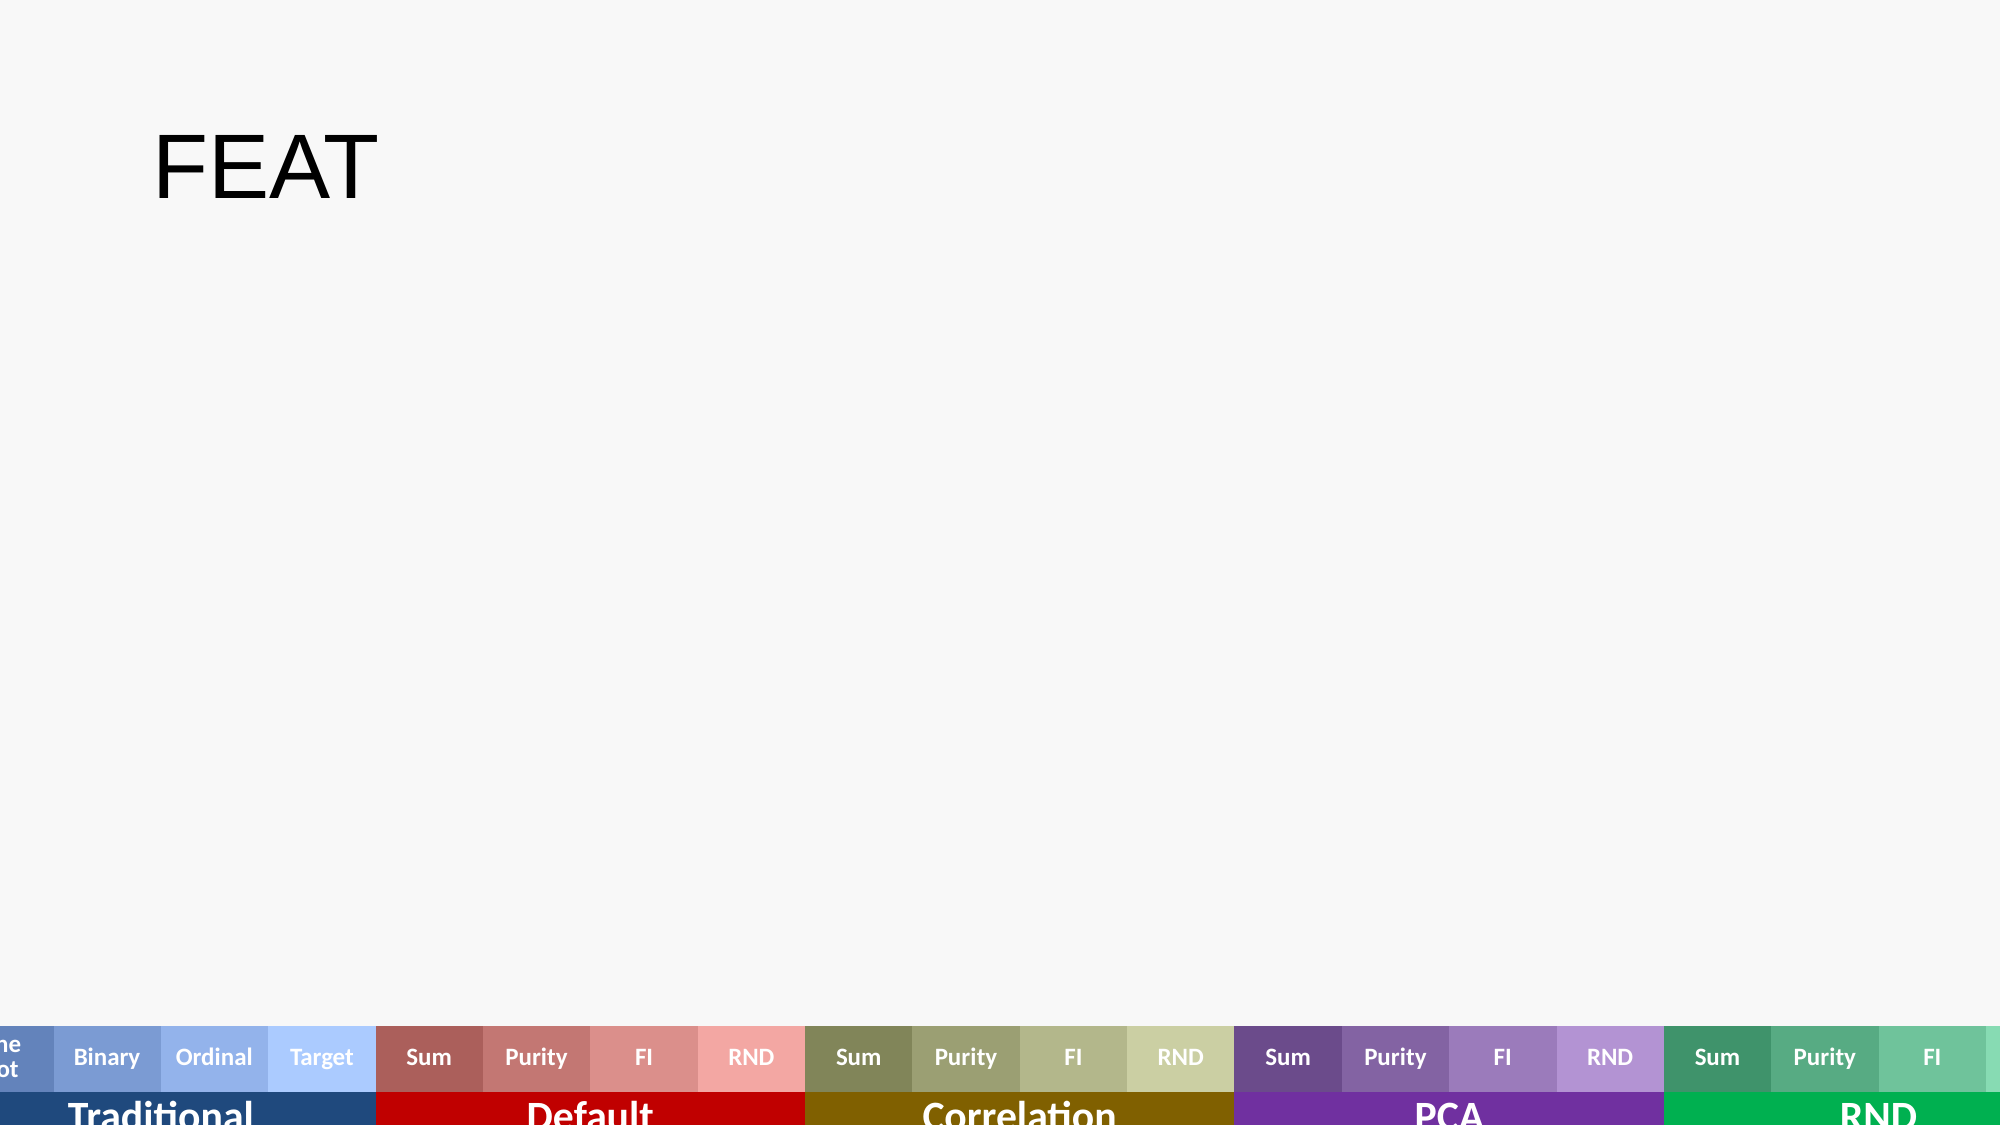

# FEAT
|  | One Hot | Binary | Ordinal | Target | Sum | Purity | FI | RND | Sum | Purity | FI | RND | Sum | Purity | FI | RND | Sum | Purity | FI | RND |
| --- | --- | --- | --- | --- | --- | --- | --- | --- | --- | --- | --- | --- | --- | --- | --- | --- | --- | --- | --- | --- |
|  | Traditional |  |  |  | Default |  |  |  | Correlation |  |  |  | PCA |  |  |  | RND |  |  |  |
|  | 83 | 38 | 17 |  |  |  |  |  | 15 |  |  |  |  |  |  |  |  |  |  |  |
Institute of Industrial Engineering, NTU |  Yun-Hao Yang | 2022